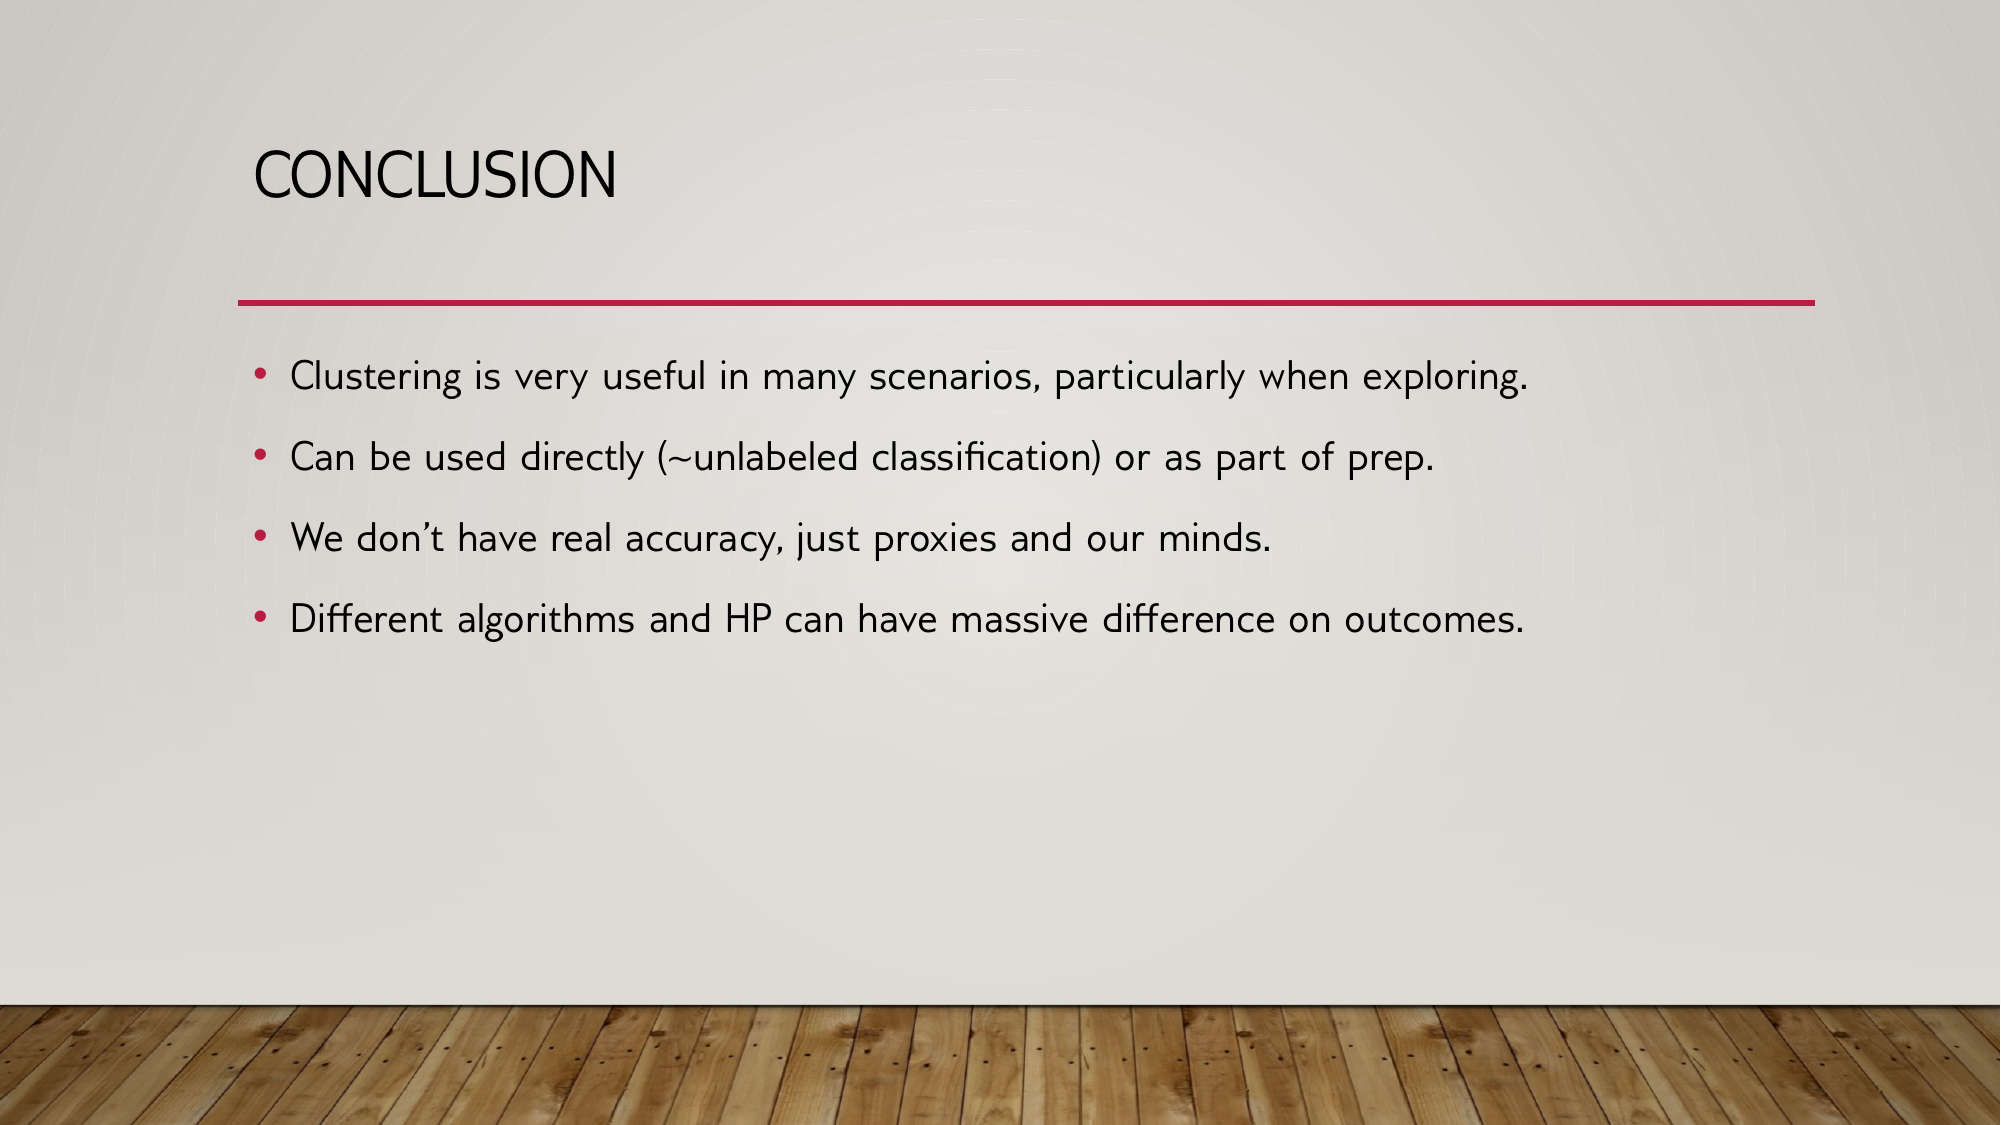

# Conclusion
Clustering is very useful in many scenarios, particularly when exploring.
Can be used directly (~unlabeled classification) or as part of prep.
We don’t have real accuracy, just proxies and our minds.
Different algorithms and HP can have massive difference on outcomes.